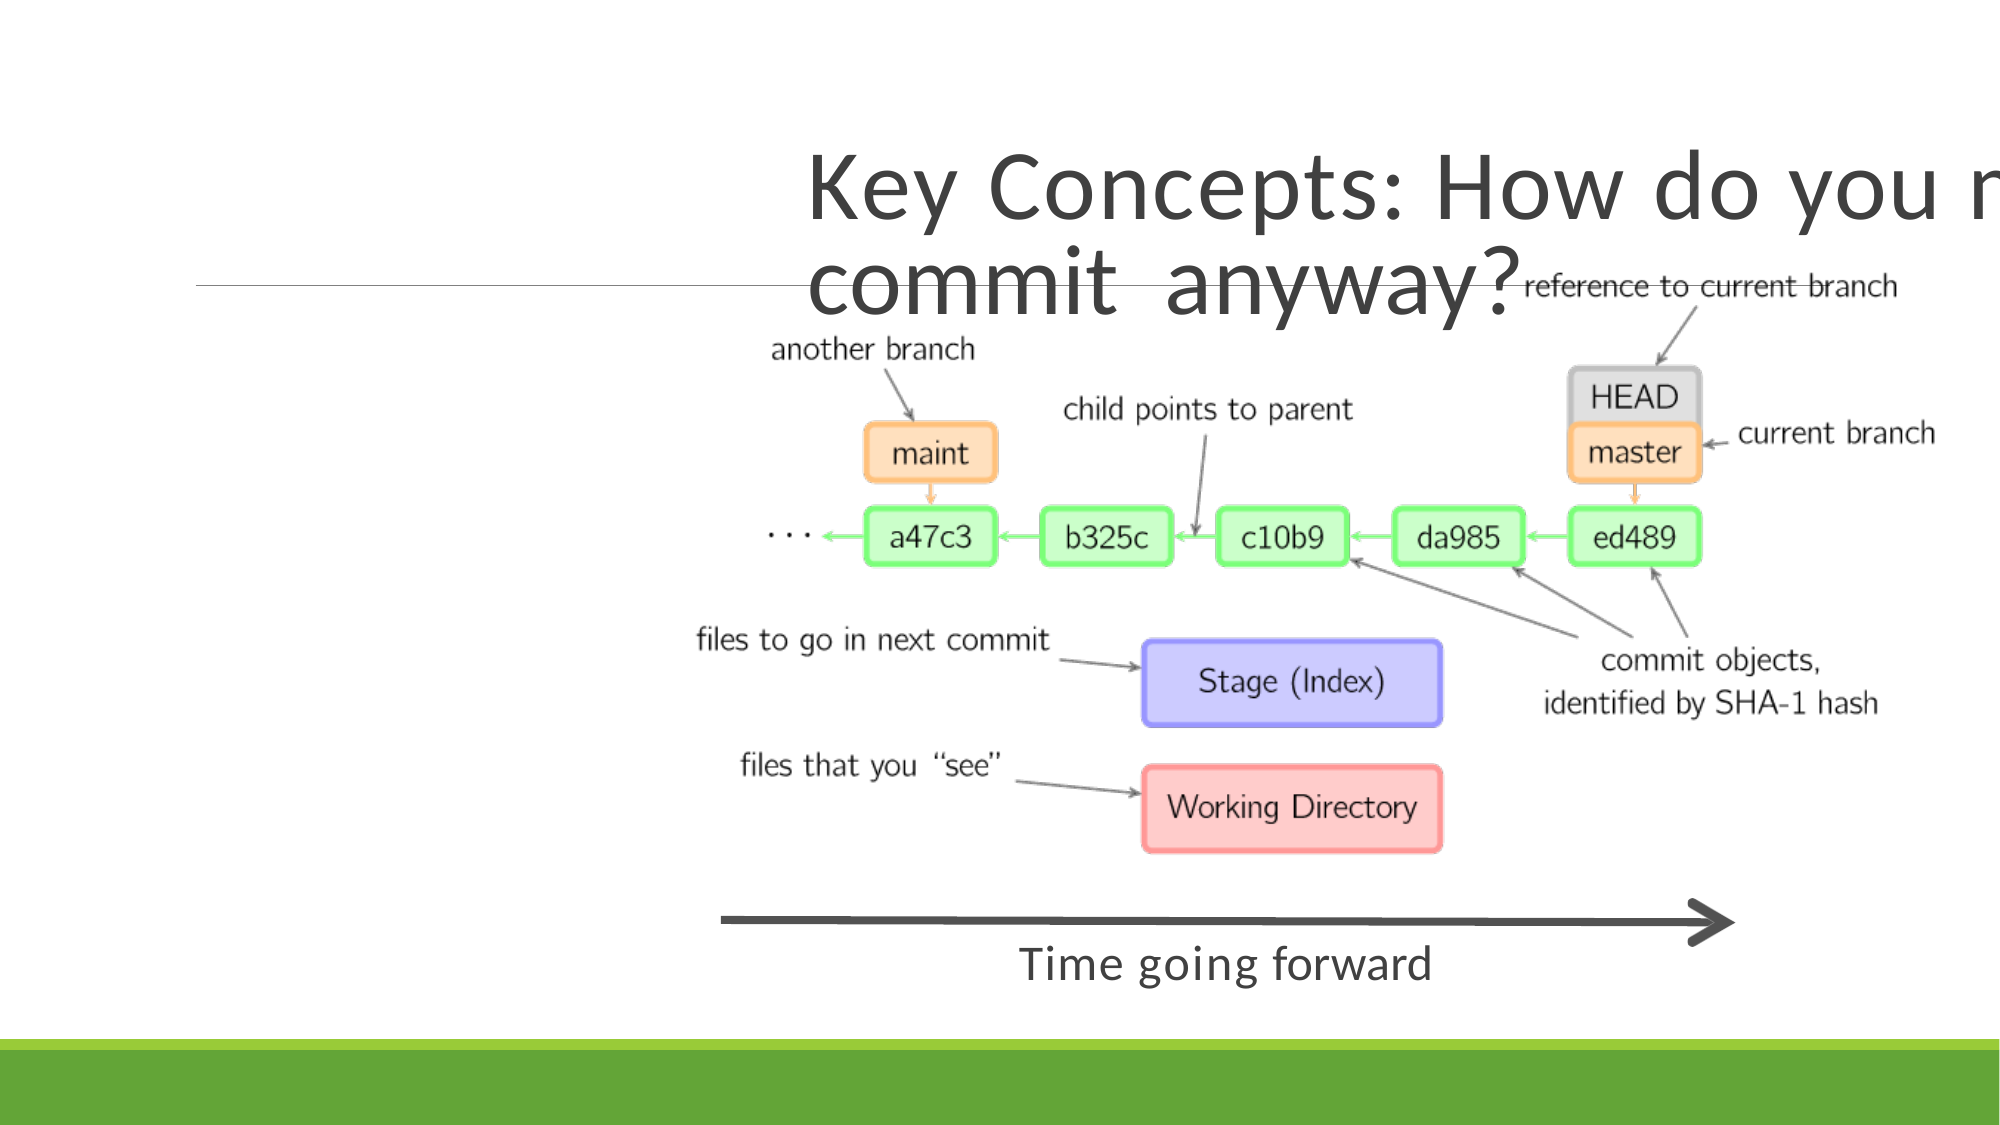

# Key Concepts: How do you make a commit  anyway?

Time going forward